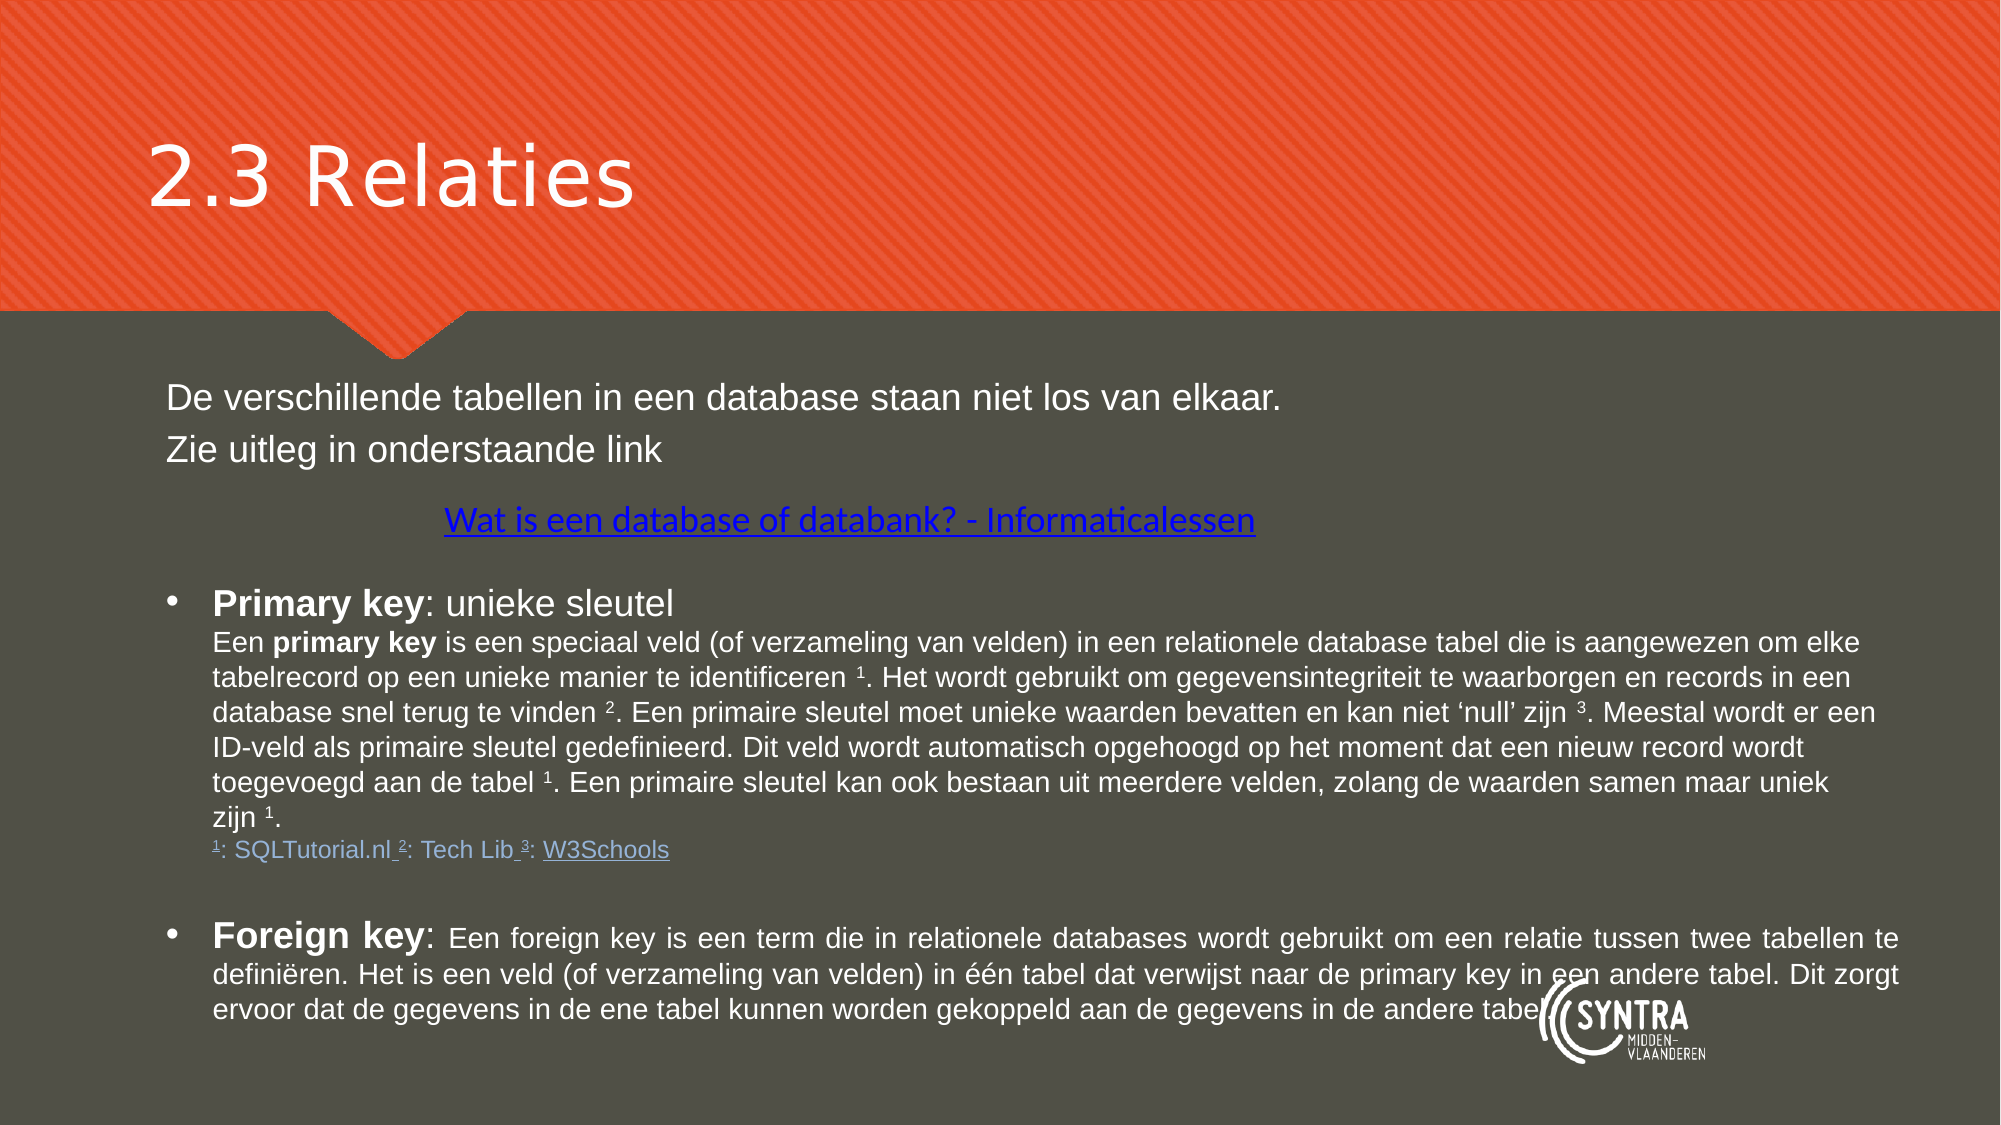

# 2.3 Relaties
De verschillende tabellen in een database staan niet los van elkaar.
Zie uitleg in onderstaande link

Primary key: unieke sleutel
Een primary key is een speciaal veld (of verzameling van velden) in een relationele database tabel die is aangewezen om elke tabelrecord op een unieke manier te identificeren 1. Het wordt gebruikt om gegevensintegriteit te waarborgen en records in een database snel terug te vinden 2. Een primaire sleutel moet unieke waarden bevatten en kan niet ‘null’ zijn 3. Meestal wordt er een ID-veld als primaire sleutel gedefinieerd. Dit veld wordt automatisch opgehoogd op het moment dat een nieuw record wordt toegevoegd aan de tabel 1. Een primaire sleutel kan ook bestaan uit meerdere velden, zolang de waarden samen maar uniek zijn 1.
1: SQLTutorial.nl 2: Tech Lib 3: W3Schools

Foreign key: Een foreign key is een term die in relationele databases wordt gebruikt om een relatie tussen twee tabellen te definiëren. Het is een veld (of verzameling van velden) in één tabel dat verwijst naar de primary key in een andere tabel. Dit zorgt ervoor dat de gegevens in de ene tabel kunnen worden gekoppeld aan de gegevens in de andere tabel.

Wat is een database of databank? - Informaticalessen